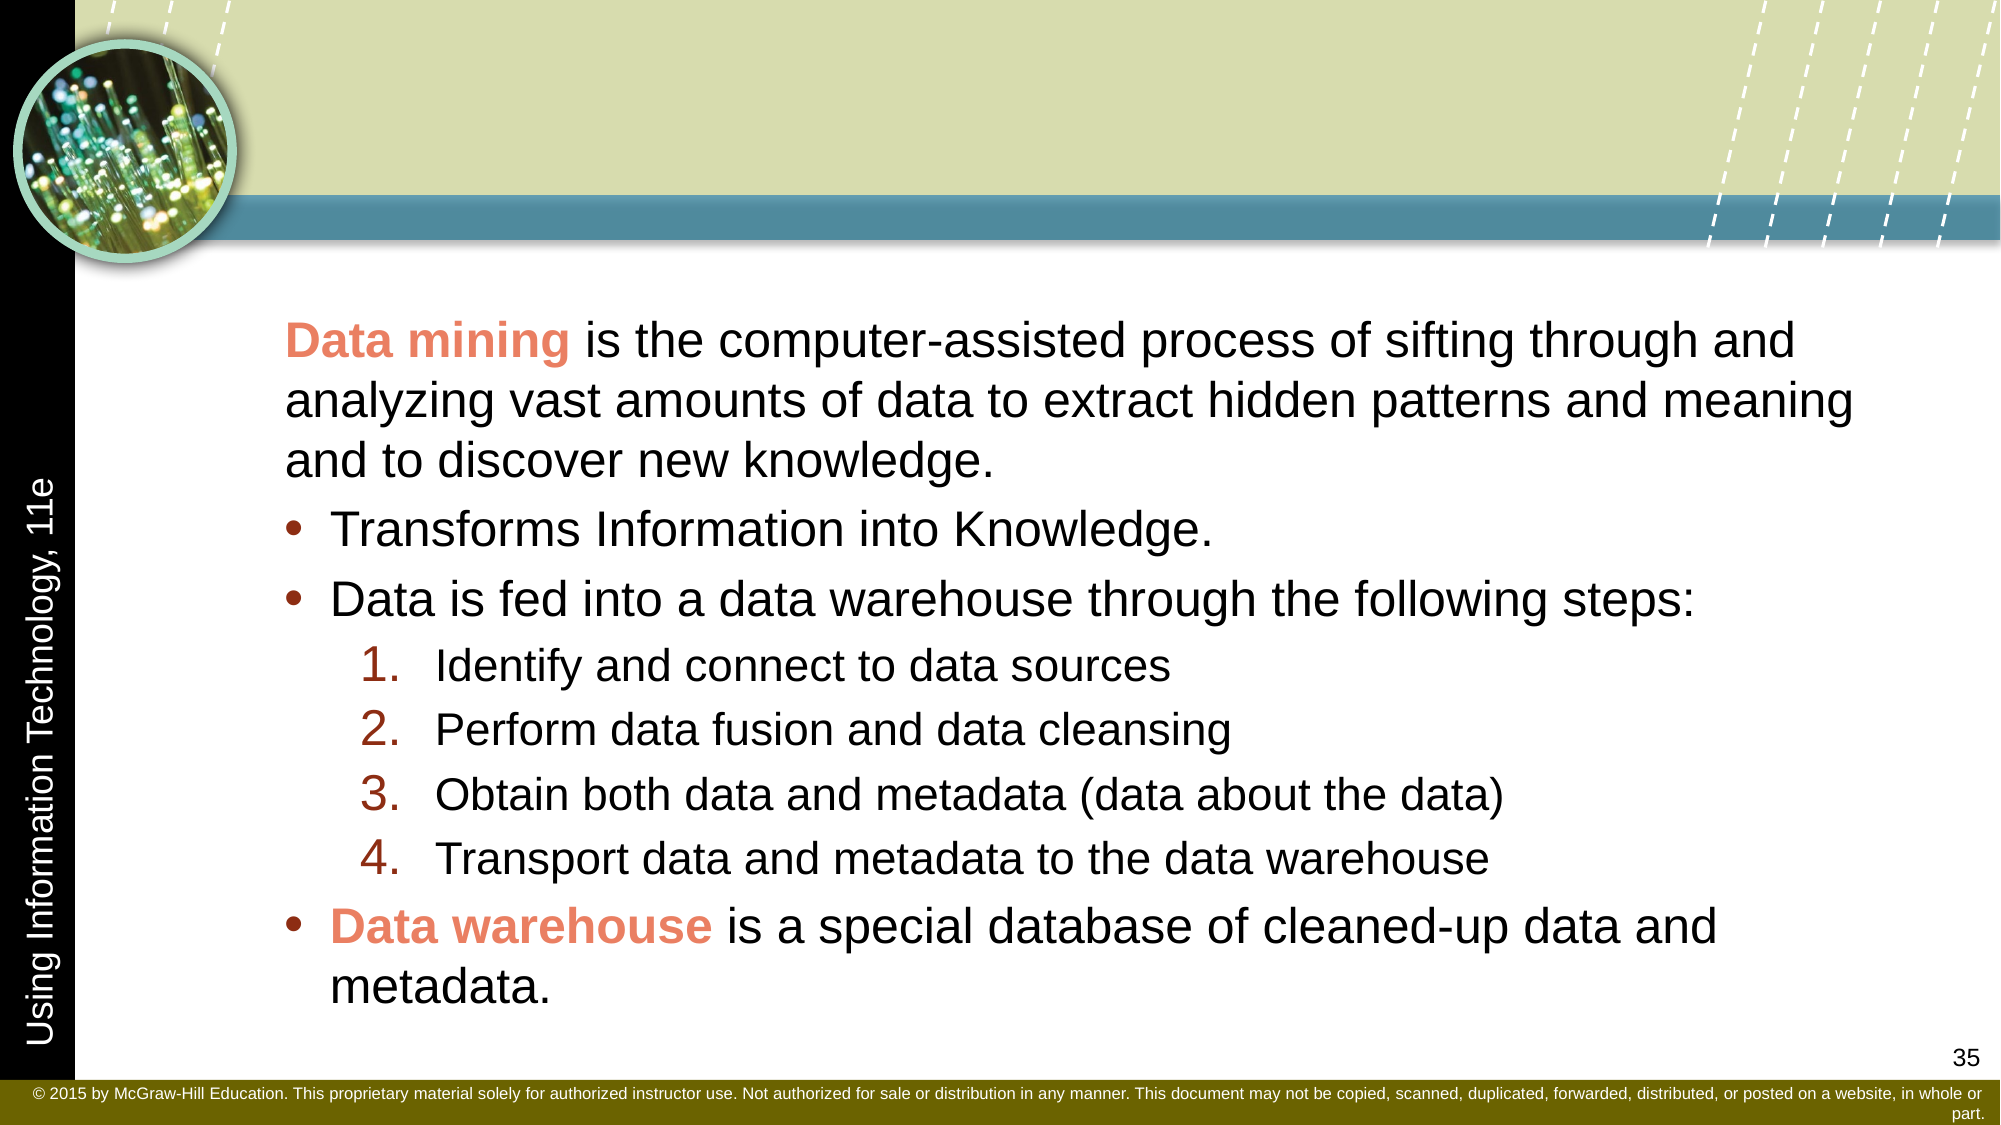

Data mining is the computer-assisted process of sifting through and analyzing vast amounts of data to extract hidden patterns and meaning and to discover new knowledge.
Transforms Information into Knowledge.
Data is fed into a data warehouse through the following steps:
Identify and connect to data sources
Perform data fusion and data cleansing
Obtain both data and metadata (data about the data)
Transport data and metadata to the data warehouse
Data warehouse is a special database of cleaned-up data and metadata.
35